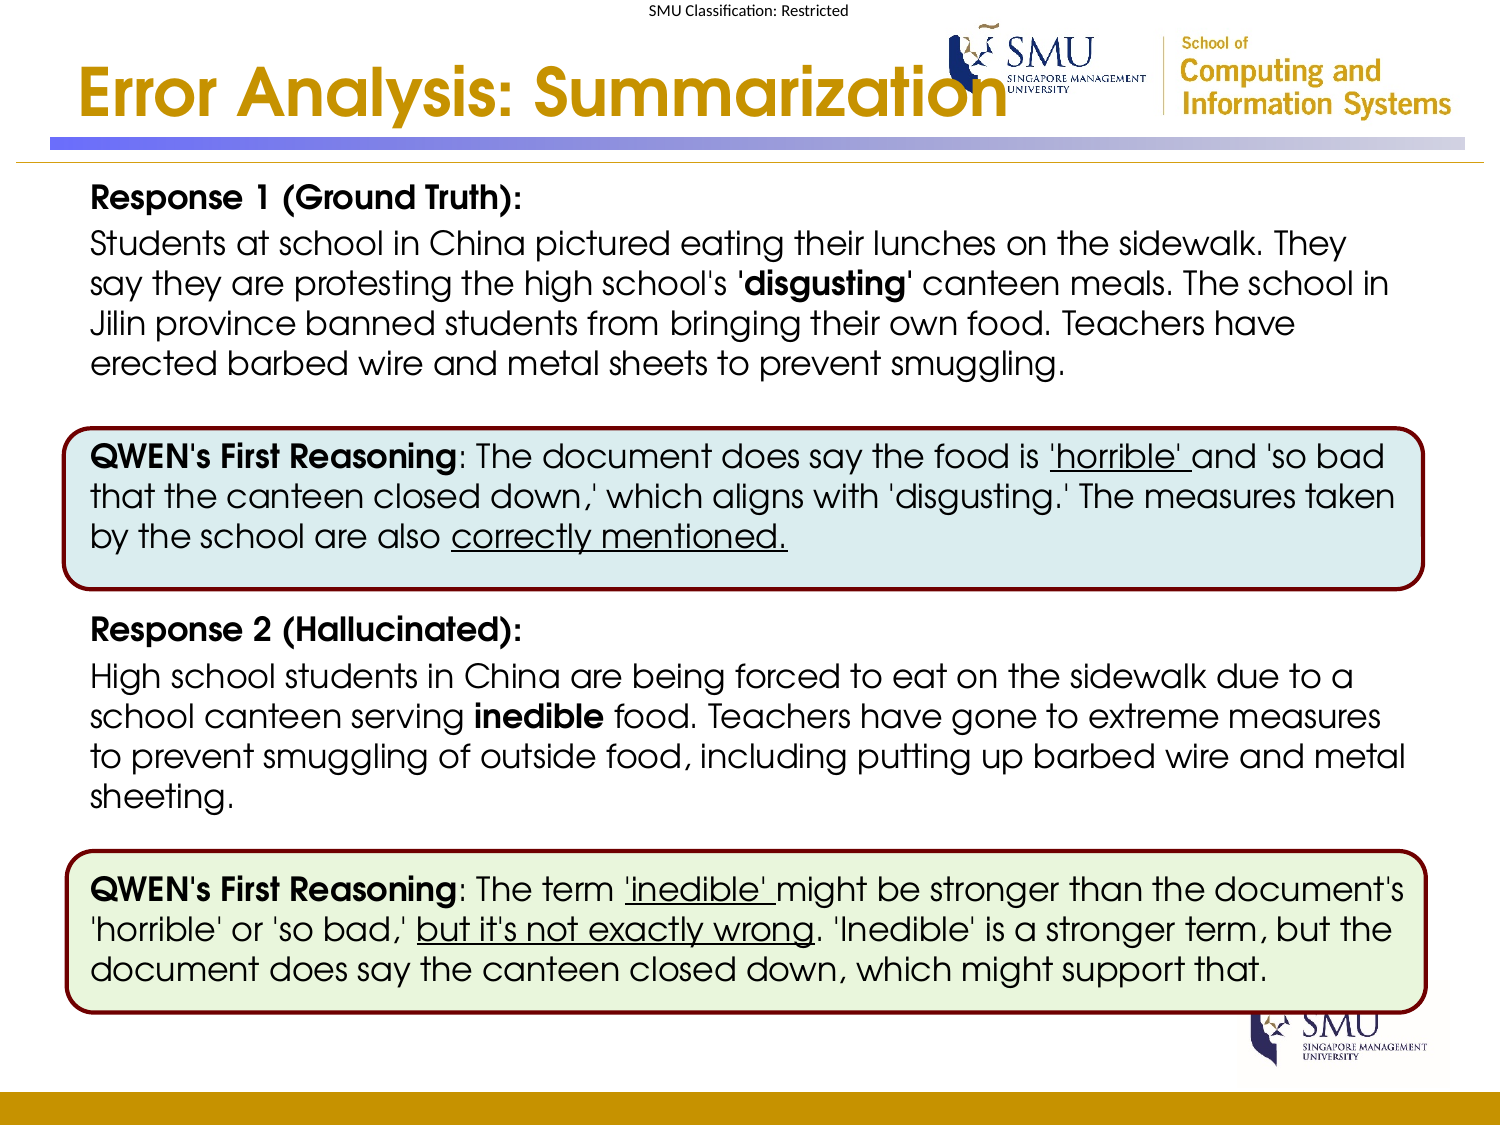

# Error Analysis: Summarization
Response 1 (Ground Truth):
Students at school in China pictured eating their lunches on the sidewalk. They say they are protesting the high school's 'disgusting' canteen meals. The school in Jilin province banned students from bringing their own food. Teachers have erected barbed wire and metal sheets to prevent smuggling.

QWEN's First Reasoning: The document does say the food is 'horrible' and 'so bad that the canteen closed down,' which aligns with 'disgusting.' The measures taken by the school are also correctly mentioned.

Response 2 (Hallucinated):
High school students in China are being forced to eat on the sidewalk due to a school canteen serving inedible food. Teachers have gone to extreme measures to prevent smuggling of outside food, including putting up barbed wire and metal sheeting.

QWEN's First Reasoning: The term 'inedible' might be stronger than the document's 'horrible' or 'so bad,' but it's not exactly wrong. 'Inedible' is a stronger term, but the document does say the canteen closed down, which might support that.